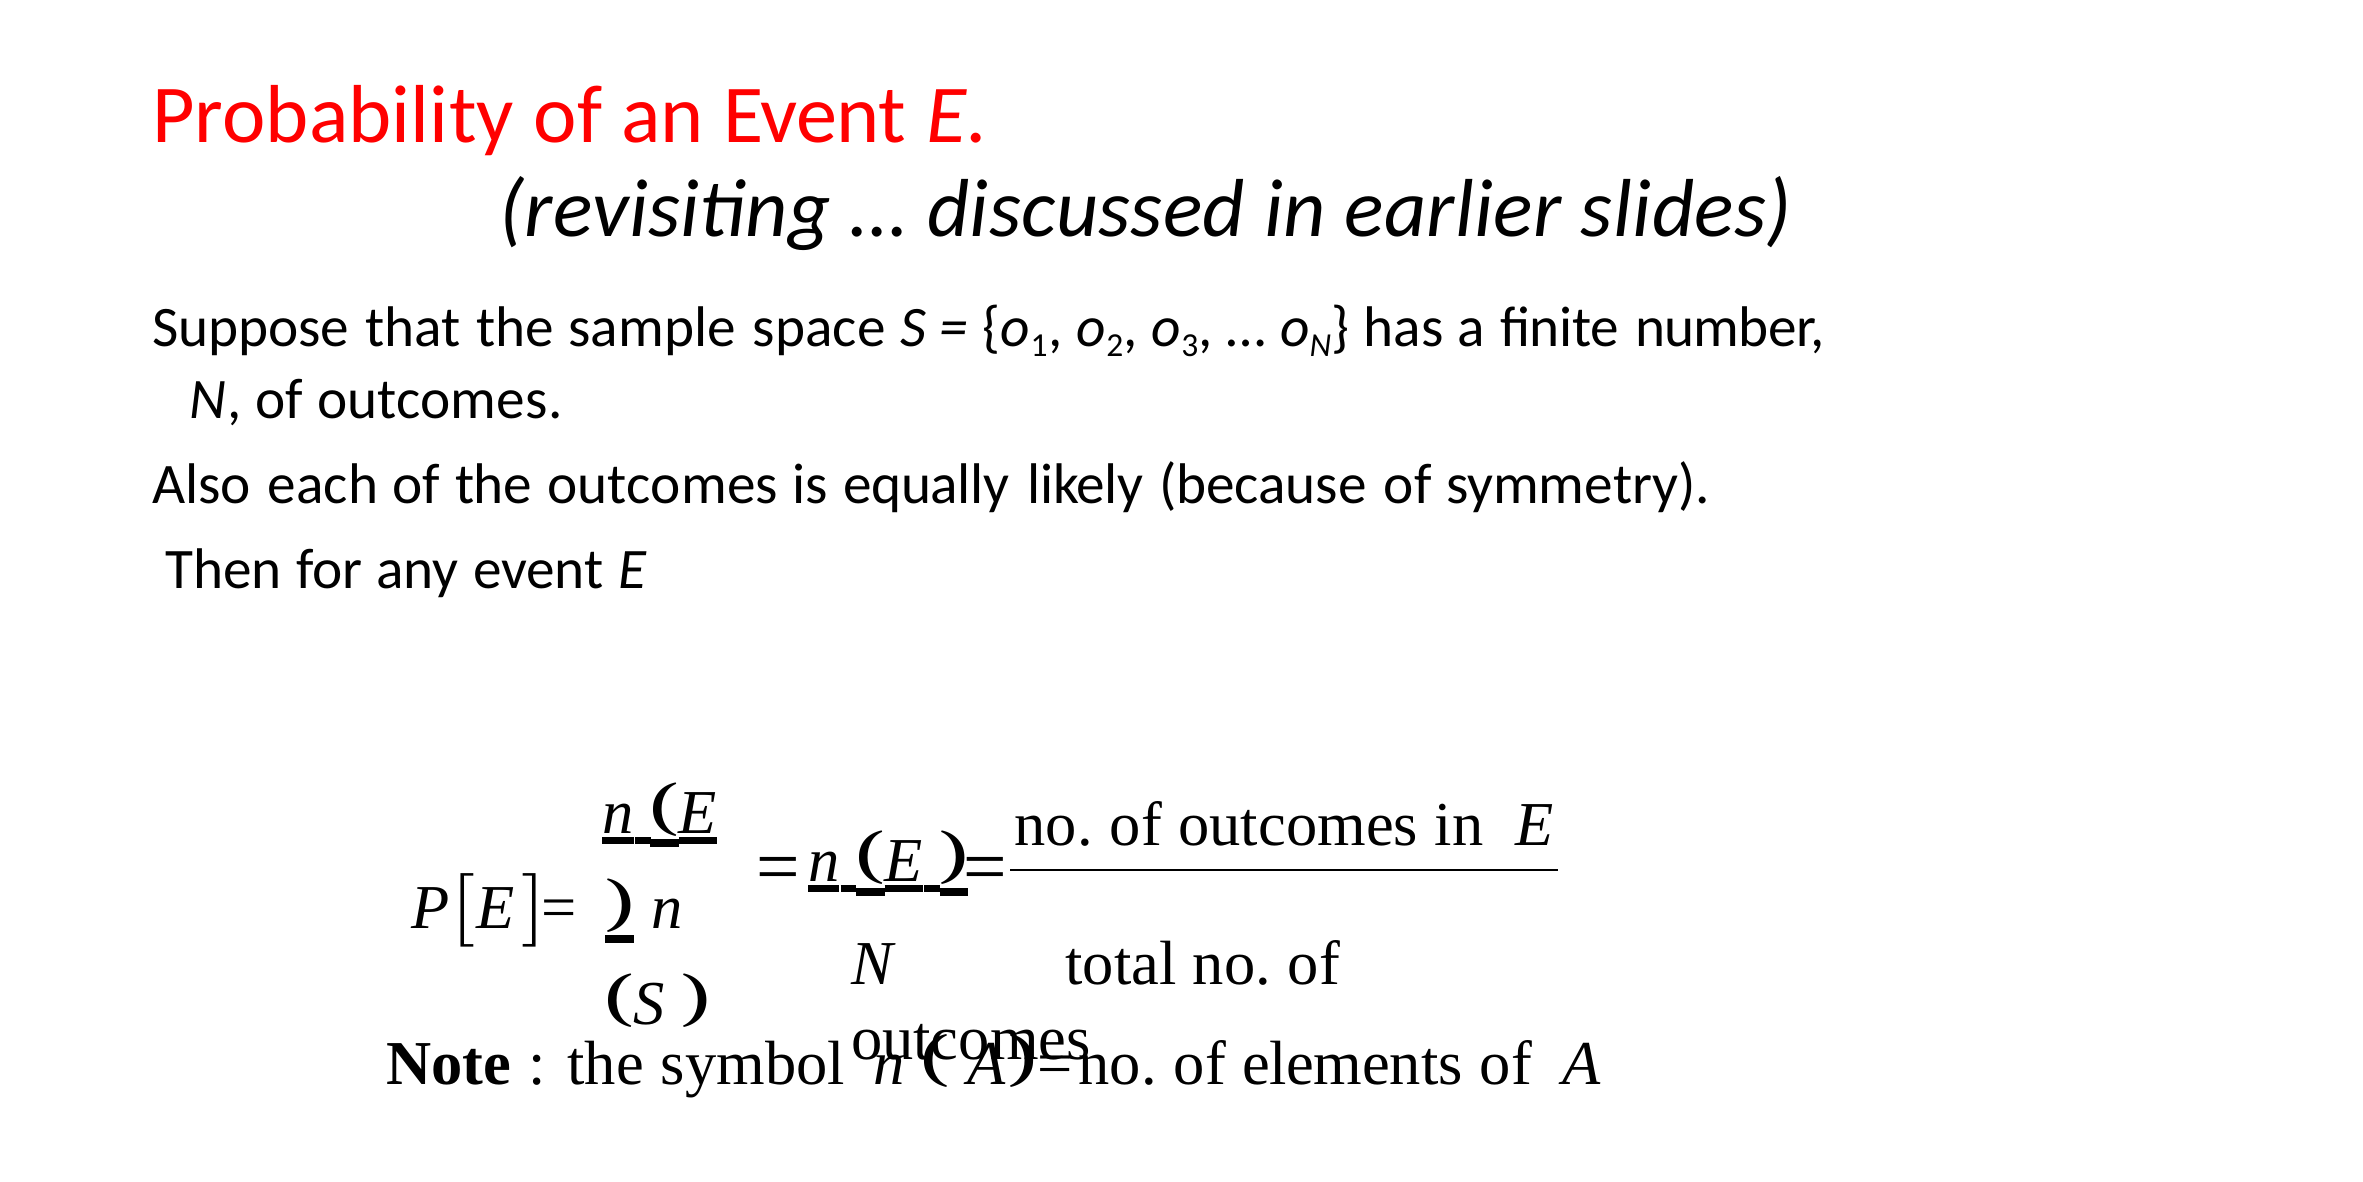

Probability of an Event E.
(revisiting … discussed in earlier slides)
Suppose that the sample space S = {o1, o2, o3, … oN} has a finite number,
N, of outcomes.
Also each of the outcomes is equally likely (because of symmetry).  Then for any event E
n (E )
N	total no. of outcomes
n (E ) n (S )
no. of outcomes in	E
P[E]=
=
=

Note :	the symbol	n ( A)=	no. of elements of	A